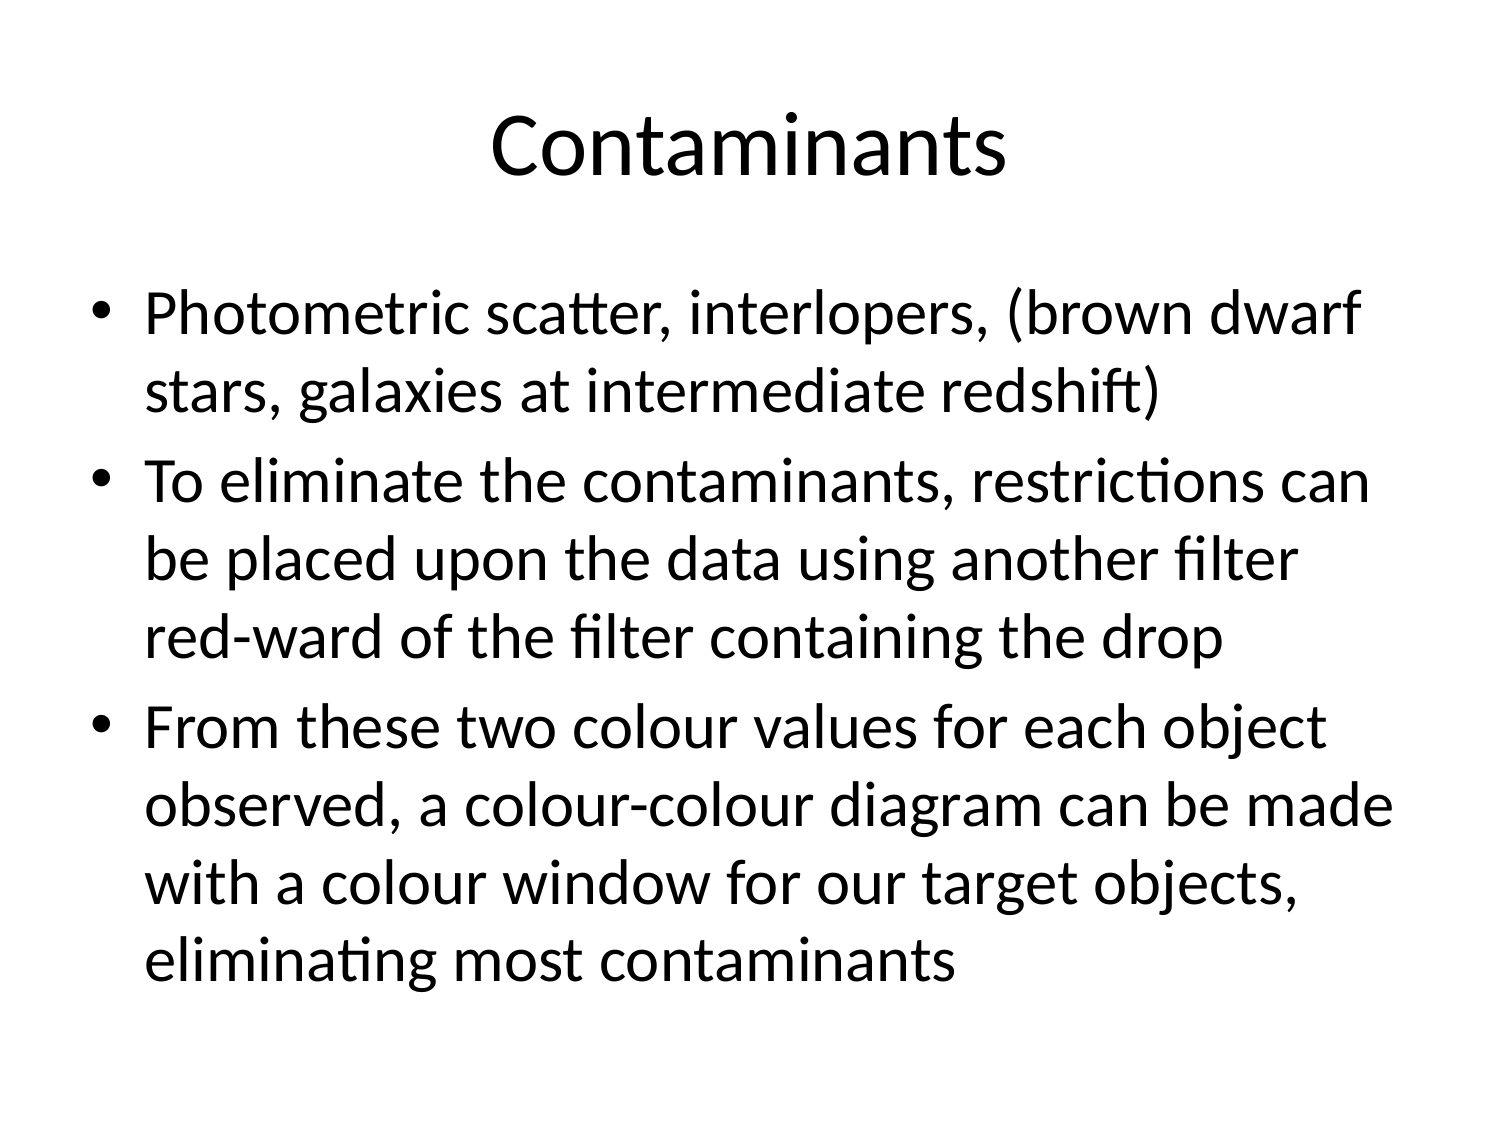

# Contaminants
Photometric scatter, interlopers, (brown dwarf stars, galaxies at intermediate redshift)
To eliminate the contaminants, restrictions can be placed upon the data using another filter red-ward of the filter containing the drop
From these two colour values for each object observed, a colour-colour diagram can be made with a colour window for our target objects, eliminating most contaminants